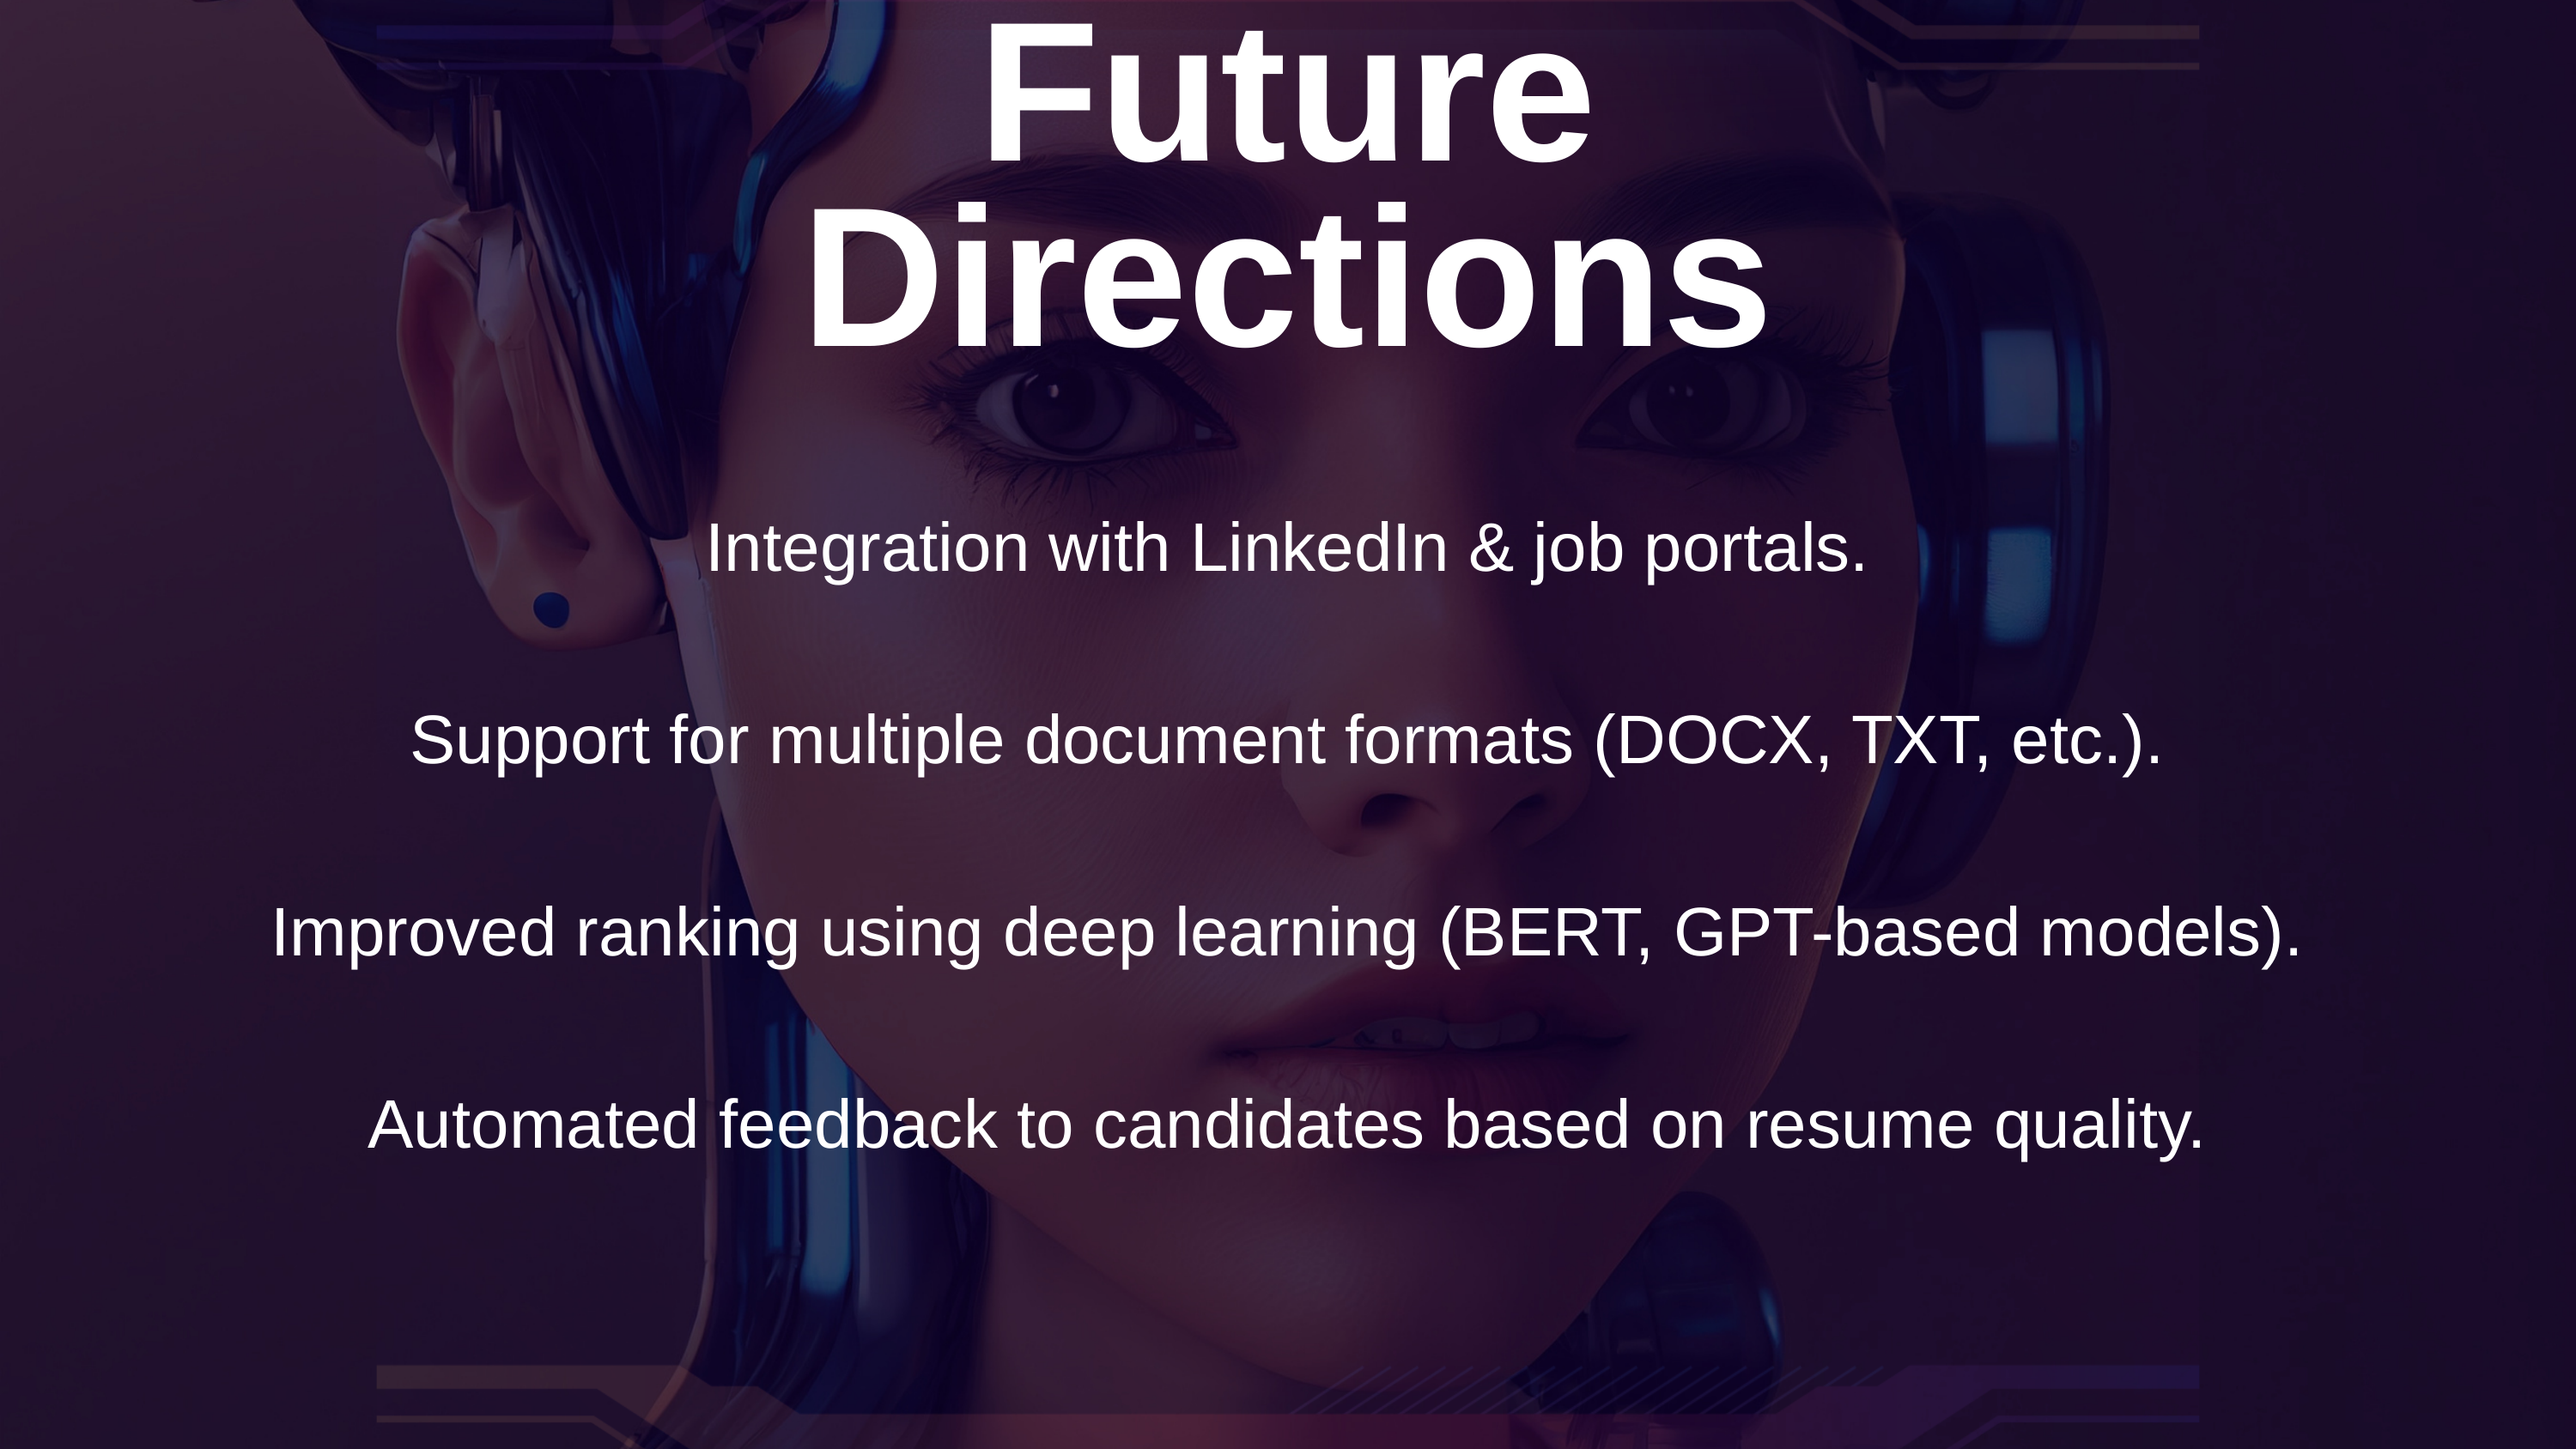

Future Directions
Integration with LinkedIn & job portals.

Support for multiple document formats (DOCX, TXT, etc.).

Improved ranking using deep learning (BERT, GPT-based models).

Automated feedback to candidates based on resume quality.